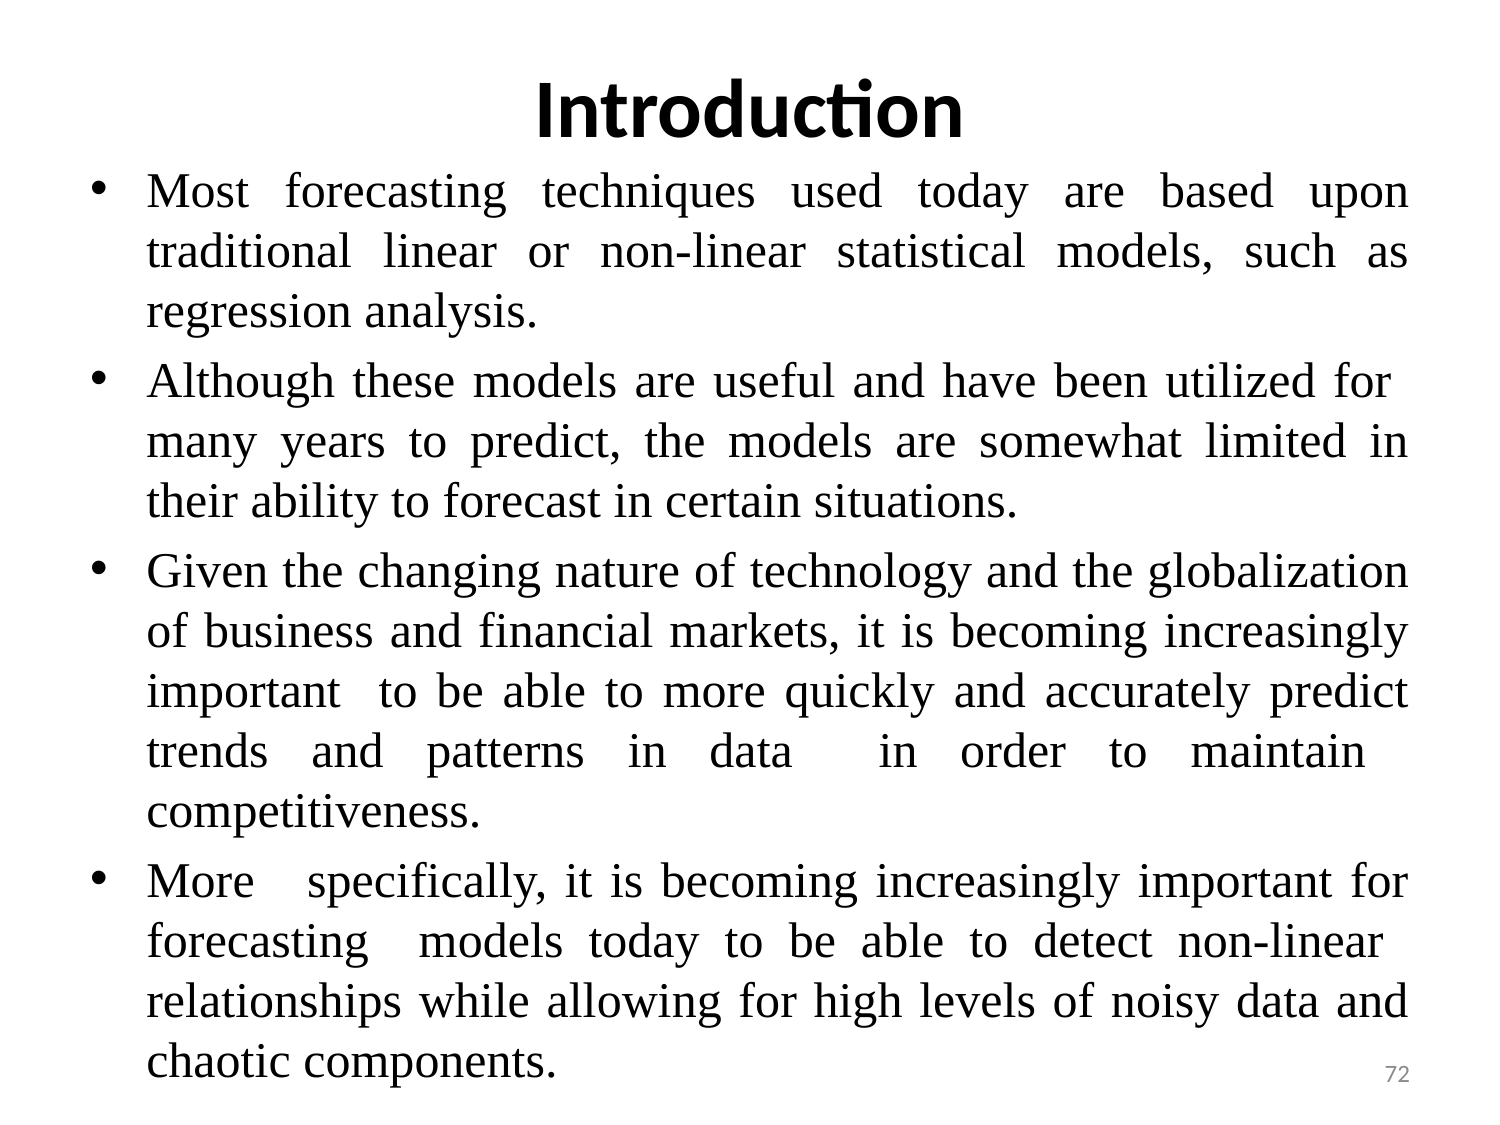

# Introduction
Most forecasting techniques used today are based upon traditional linear or non-linear statistical models, such as regression analysis.
Although these models are useful and have been utilized for  many years to predict, the models are somewhat limited in their ability to forecast in certain situations.
Given the changing nature of technology and the globalization of business and financial markets, it is becoming increasingly important  to be able to more quickly and accurately predict trends and patterns in data  in order to maintain  competitiveness.
More   specifically, it is becoming increasingly important for forecasting  models today to be able to detect non-linear  relationships while allowing for high levels of noisy data and chaotic components.
72